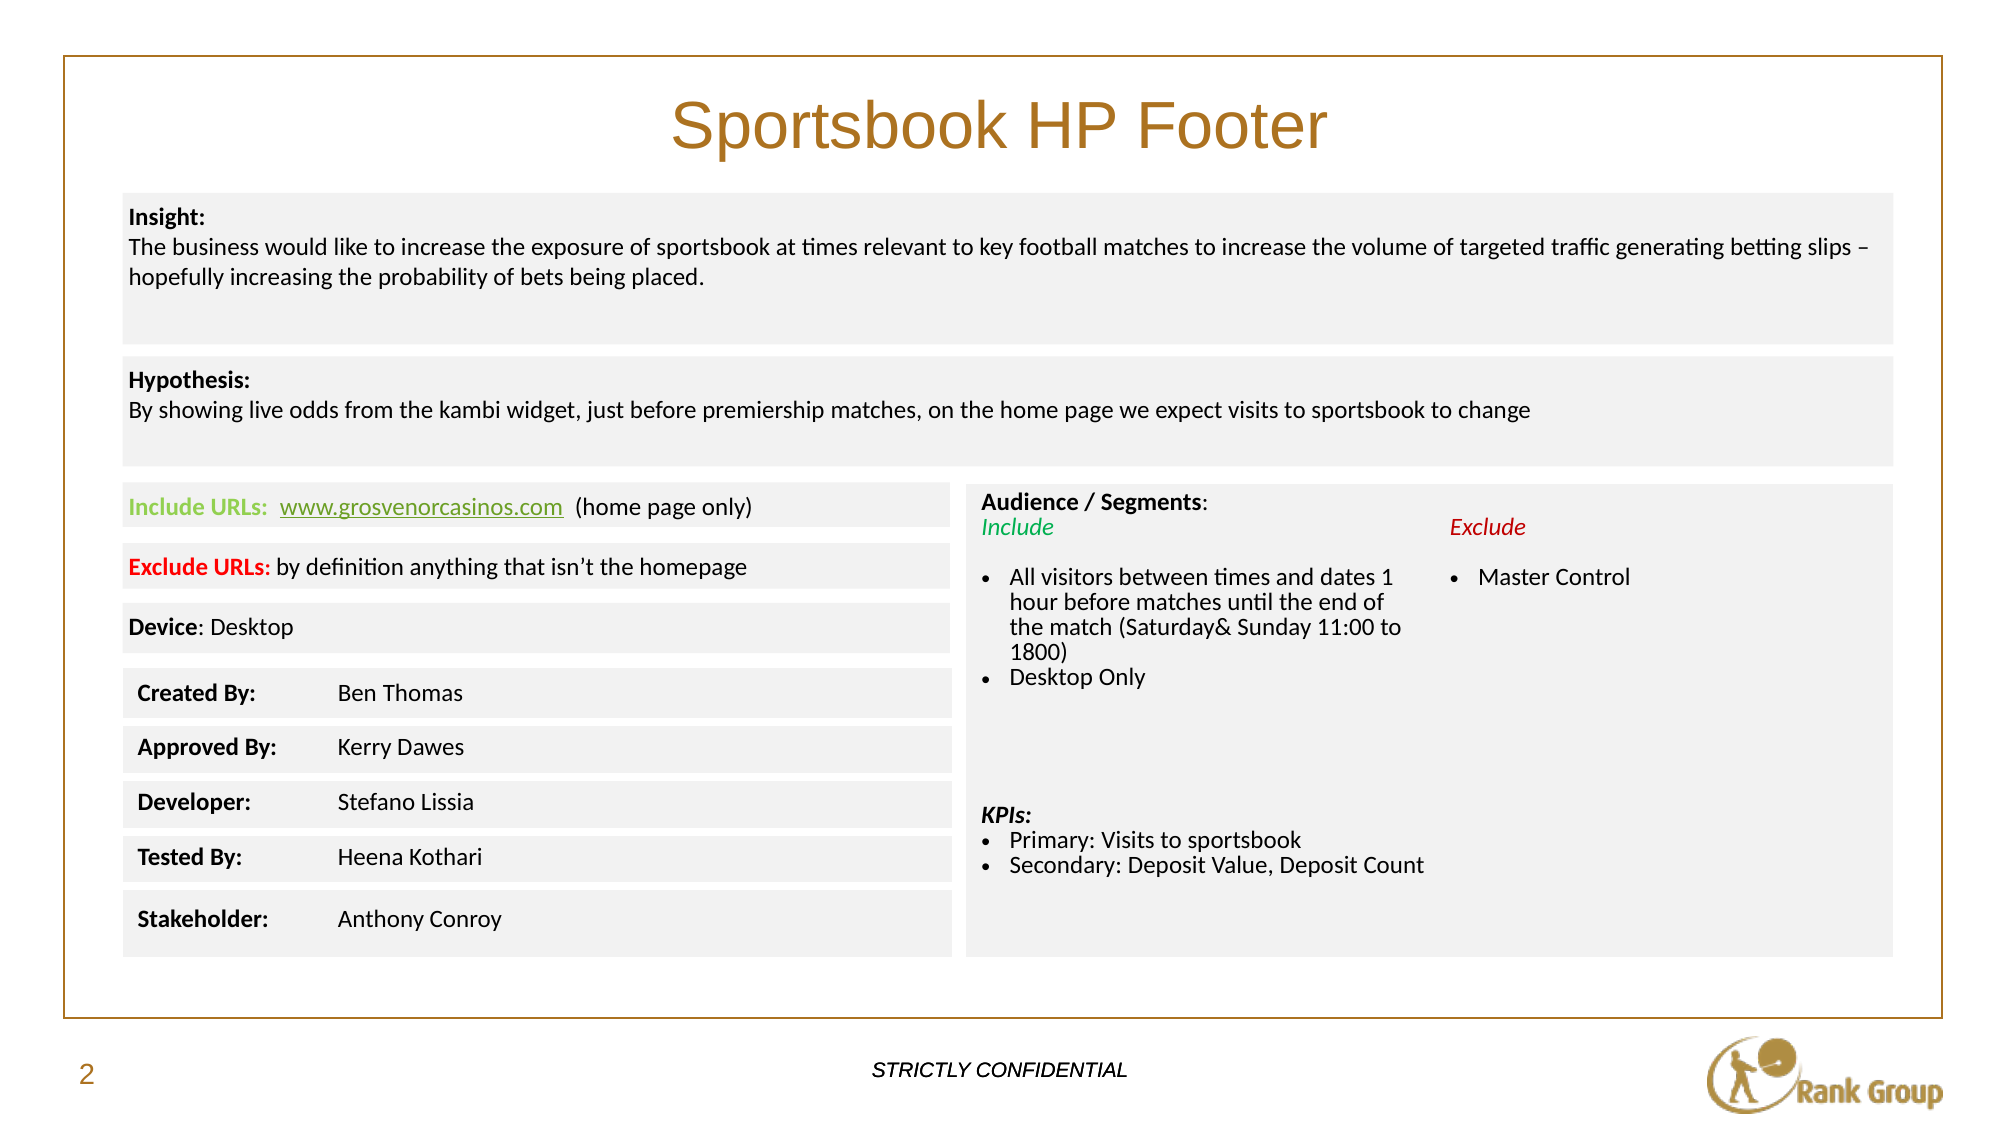

# Sportsbook HP Footer
Insight:
The business would like to increase the exposure of sportsbook at times relevant to key football matches to increase the volume of targeted traffic generating betting slips – hopefully increasing the probability of bets being placed.

Hypothesis:
By showing live odds from the kambi widget, just before premiership matches, on the home page we expect visits to sportsbook to change

Include URLs:  www.grosvenorcasinos.com  (home page only)
| Audience / Segments: Include All visitors between times and dates 1 hour before matches until the end of the match (Saturday& Sunday 11:00 to 1800) Desktop Only | Exclude Master Control |
| --- | --- |
|  |  |
Exclude URLs: by definition anything that isn’t the homepage
Device: Desktop
| Created By: | Ben Thomas |
| --- | --- |
| Approved By: | Kerry Dawes |
| Developer: | Stefano Lissia |
| Tested By: | Heena Kothari |
| Stakeholder: | Anthony Conroy |
| KPIs: Primary: Visits to sportsbook Secondary: Deposit Value, Deposit Count |
| --- |
2